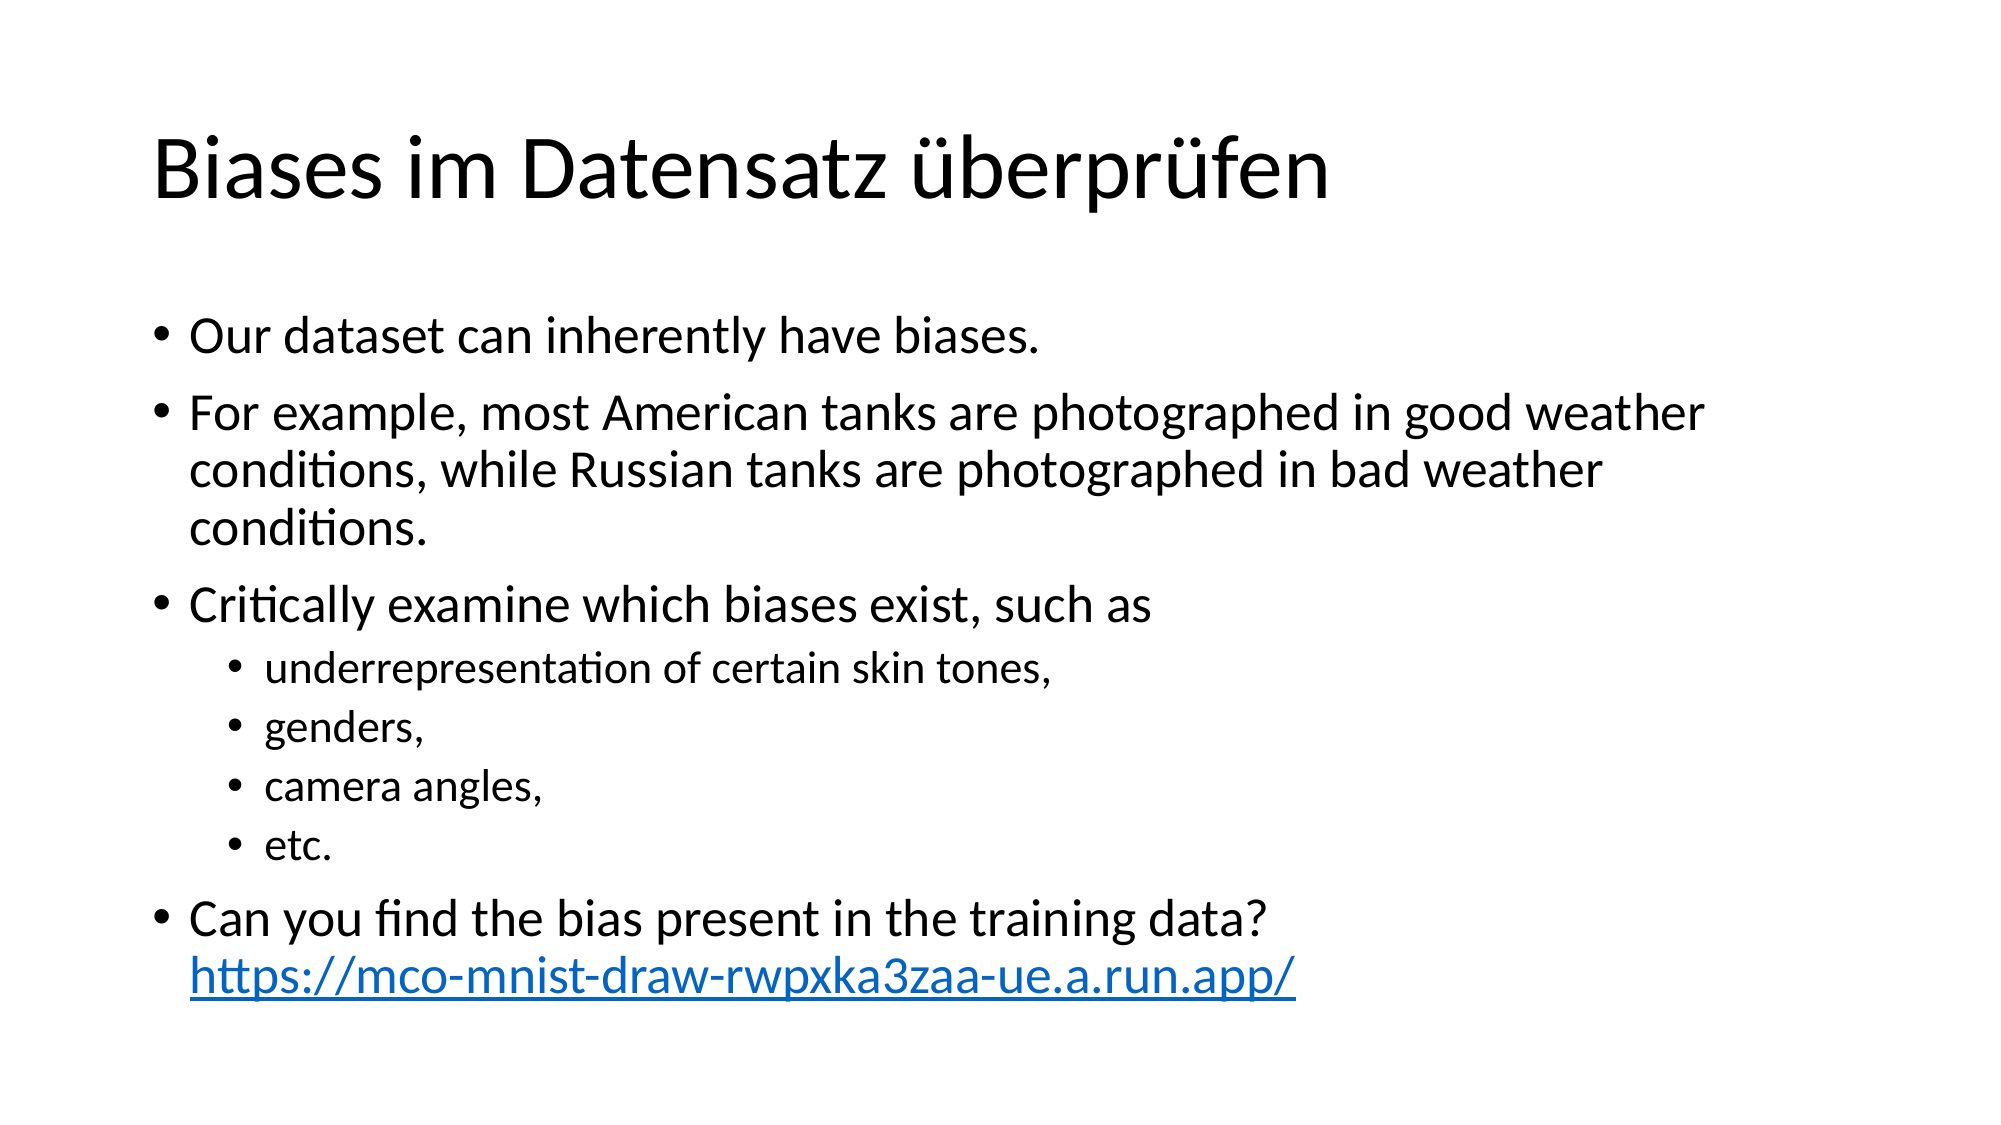

# Biases im Datensatz überprüfen
Our dataset can inherently have biases.
For example, most American tanks are photographed in good weather conditions, while Russian tanks are photographed in bad weather conditions.
Critically examine which biases exist, such as
underrepresentation of certain skin tones,
genders,
camera angles,
etc.
Can you find the bias present in the training data? https://mco-mnist-draw-rwpxka3zaa-ue.a.run.app/